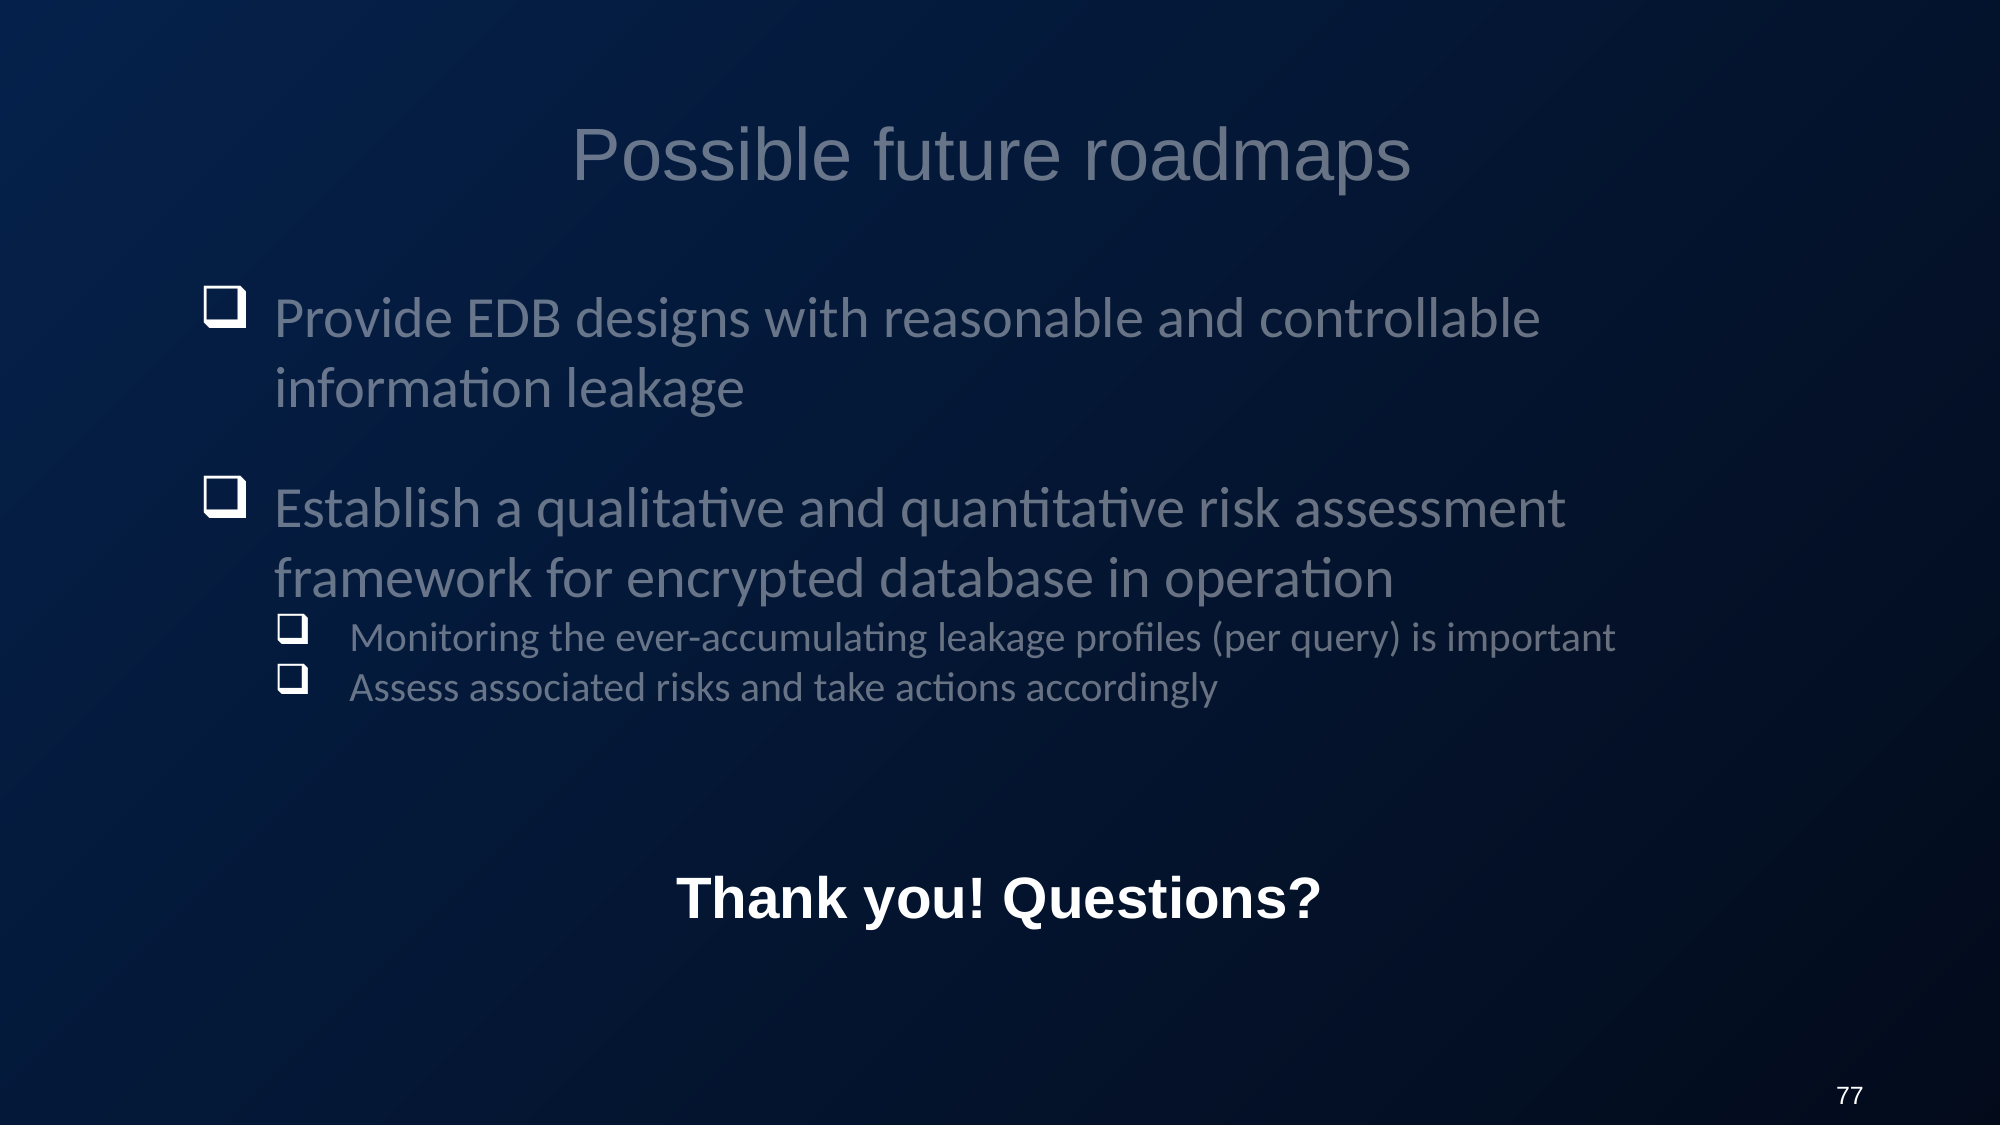

Possible future roadmaps
Provide EDB designs with reasonable and controllable information leakage
Establish a qualitative and quantitative risk assessment framework for encrypted database in operation
Monitoring the ever-accumulating leakage profiles (per query) is important
Assess associated risks and take actions accordingly
Thank you! Questions?
77